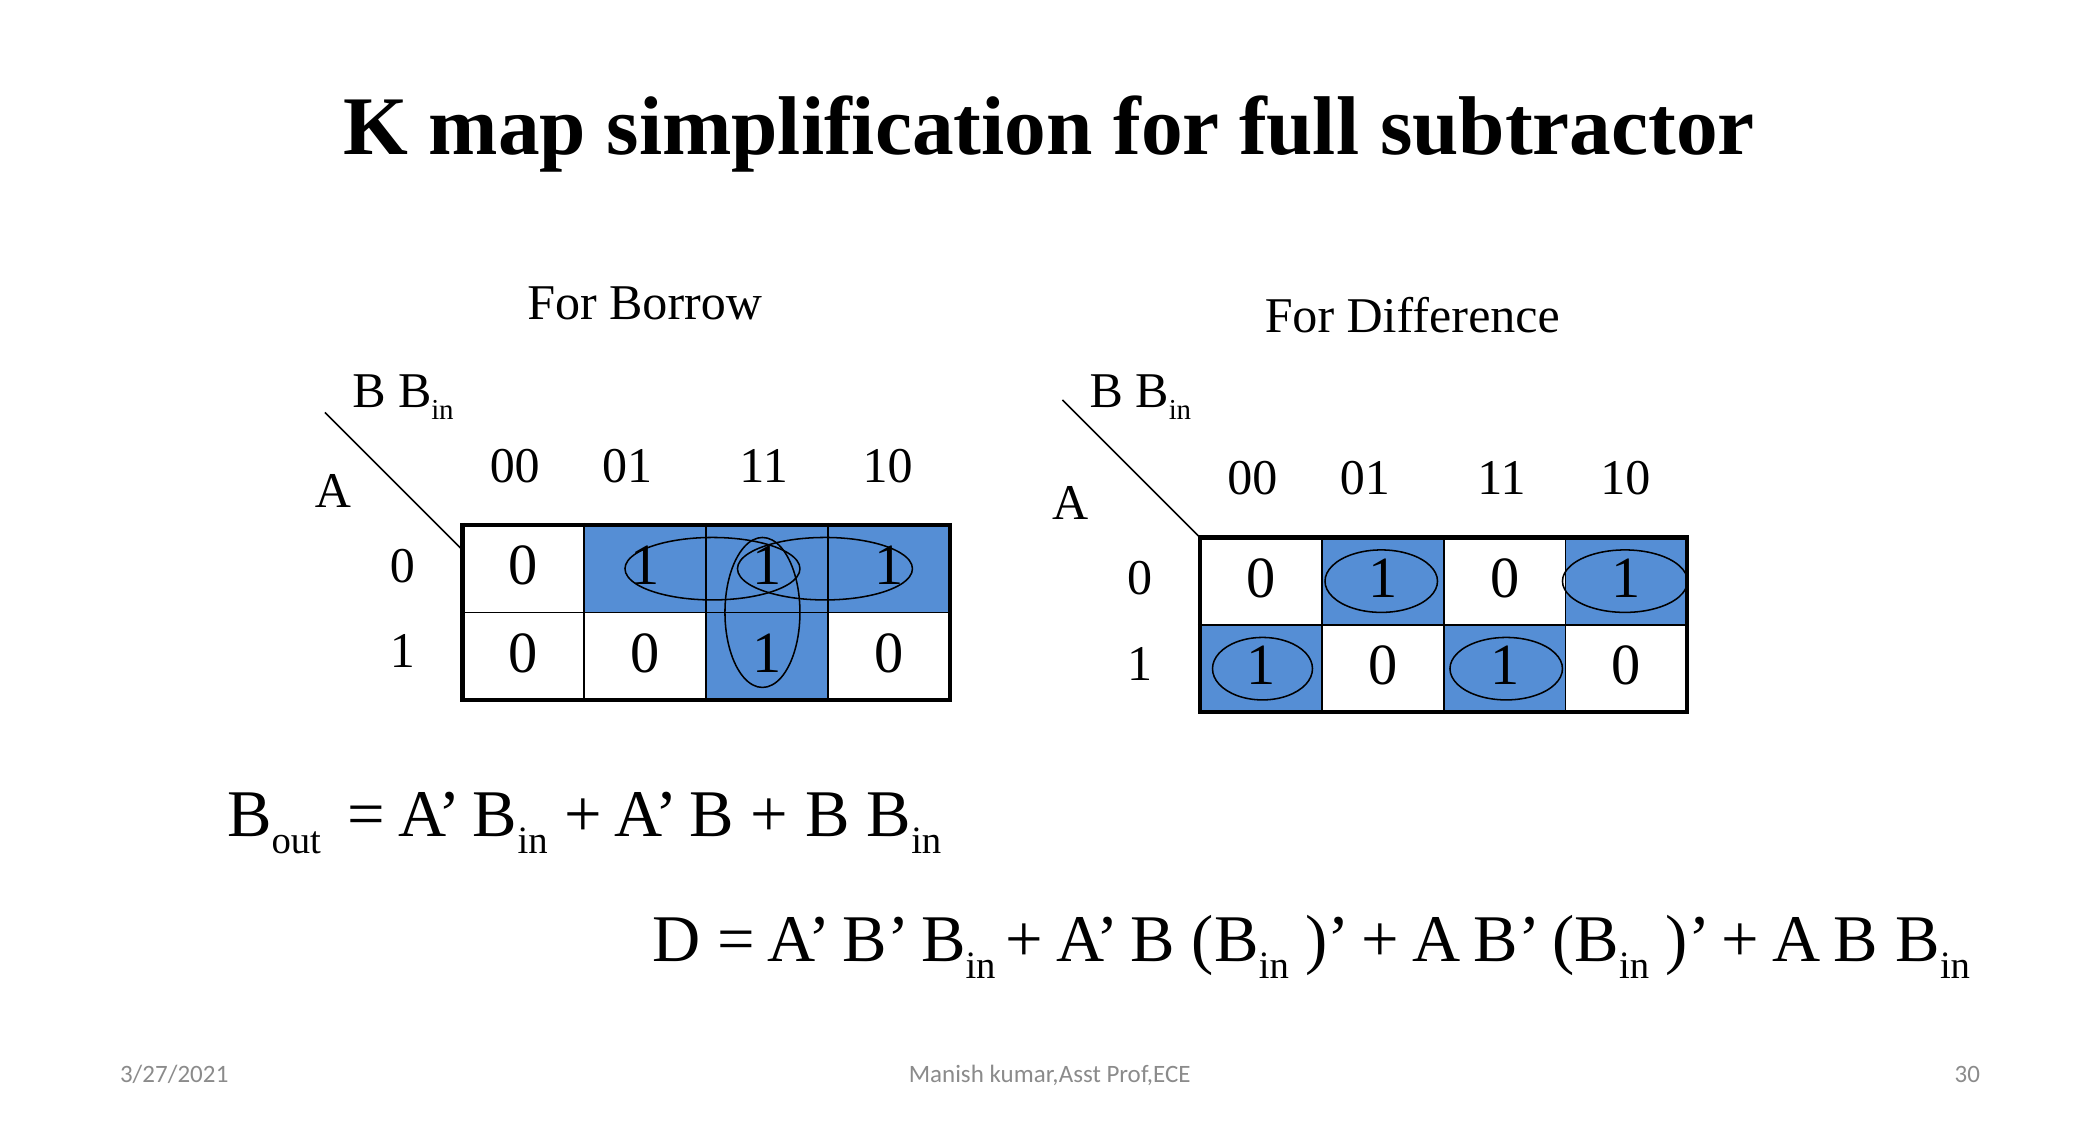

K map simplification for full subtractor
For Borrow
For Difference
B Bin
B Bin

  00     01       11      10
  00     01       11      10
A
A
| 0 | 1 | 1 | 1 |
| --- | --- | --- | --- |
| 0 | 0 | 1 | 0 |
0
1

| 0 | 1 | 0 | 1 |
| --- | --- | --- | --- |
| 1 | 0 | 1 | 0 |
0
1

Bout  = A’ Bin + A’ B + B Bin
D = A’ B’ Bin + A’ B (Bin )’ + A B’ (Bin )’ + A B Bin
3/27/2021
Manish kumar,Asst Prof,ECE
30